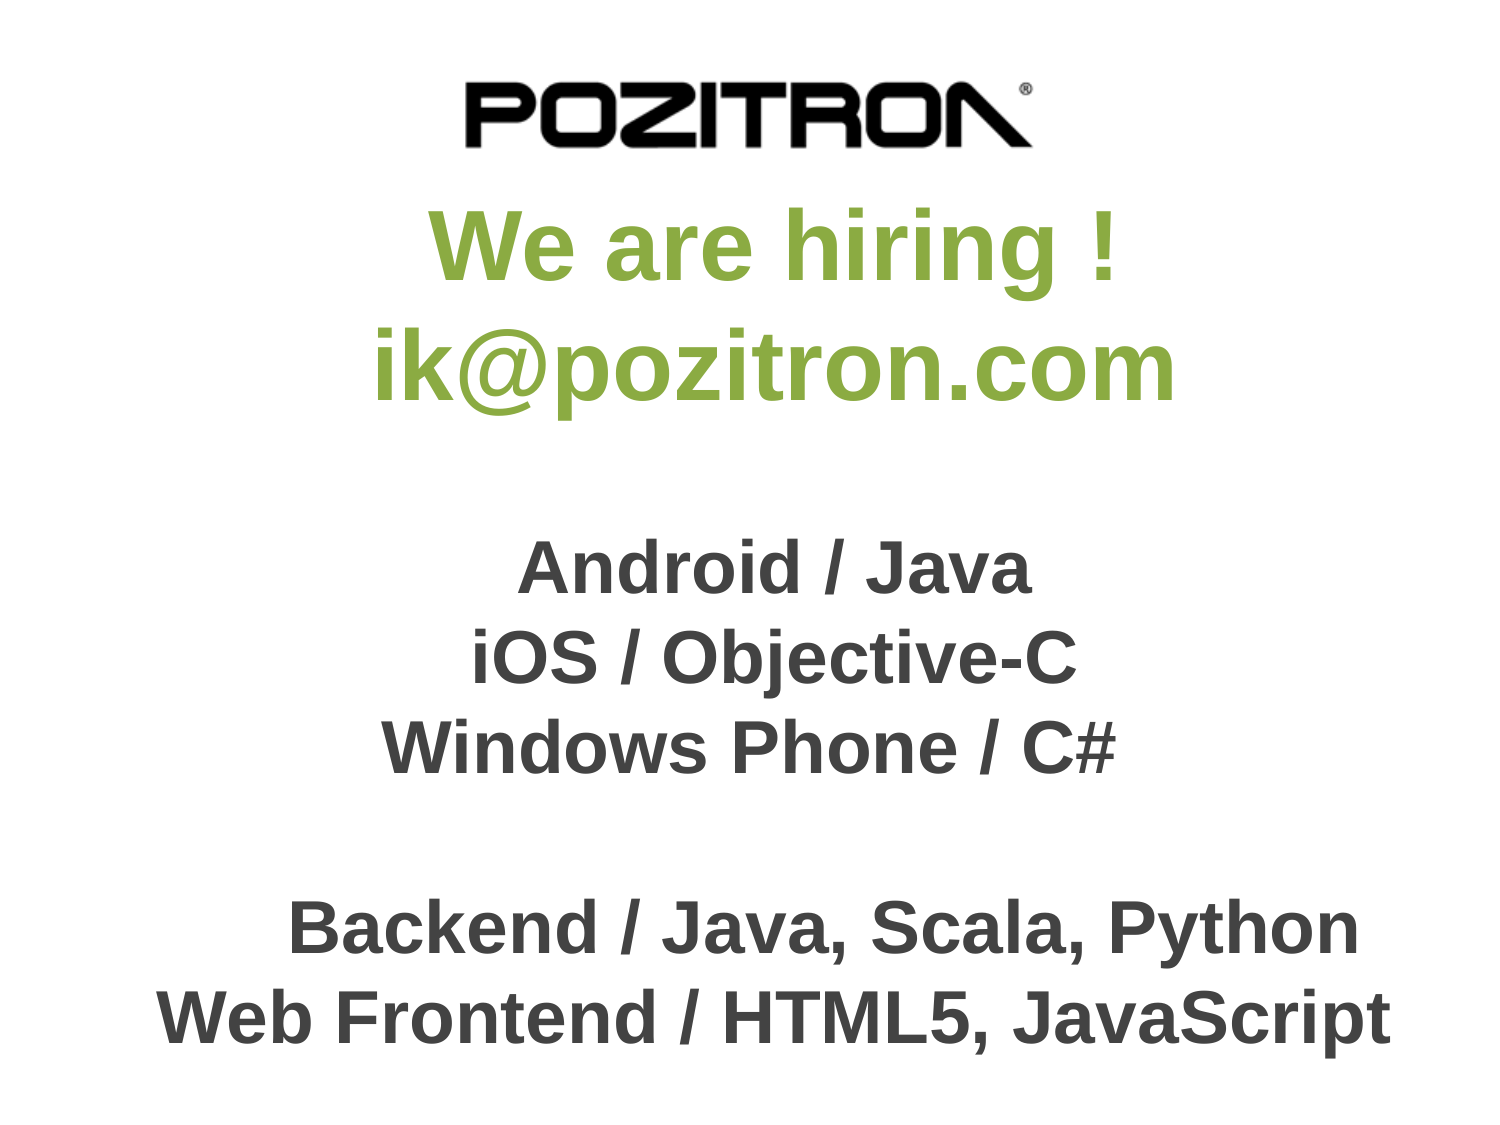

# We are hiring !
ik@pozitron.com

Android / Java
iOS / Objective-C
Windows Phone / C#

Backend / Java, Scala, Python
Web Frontend / HTML5, JavaScript